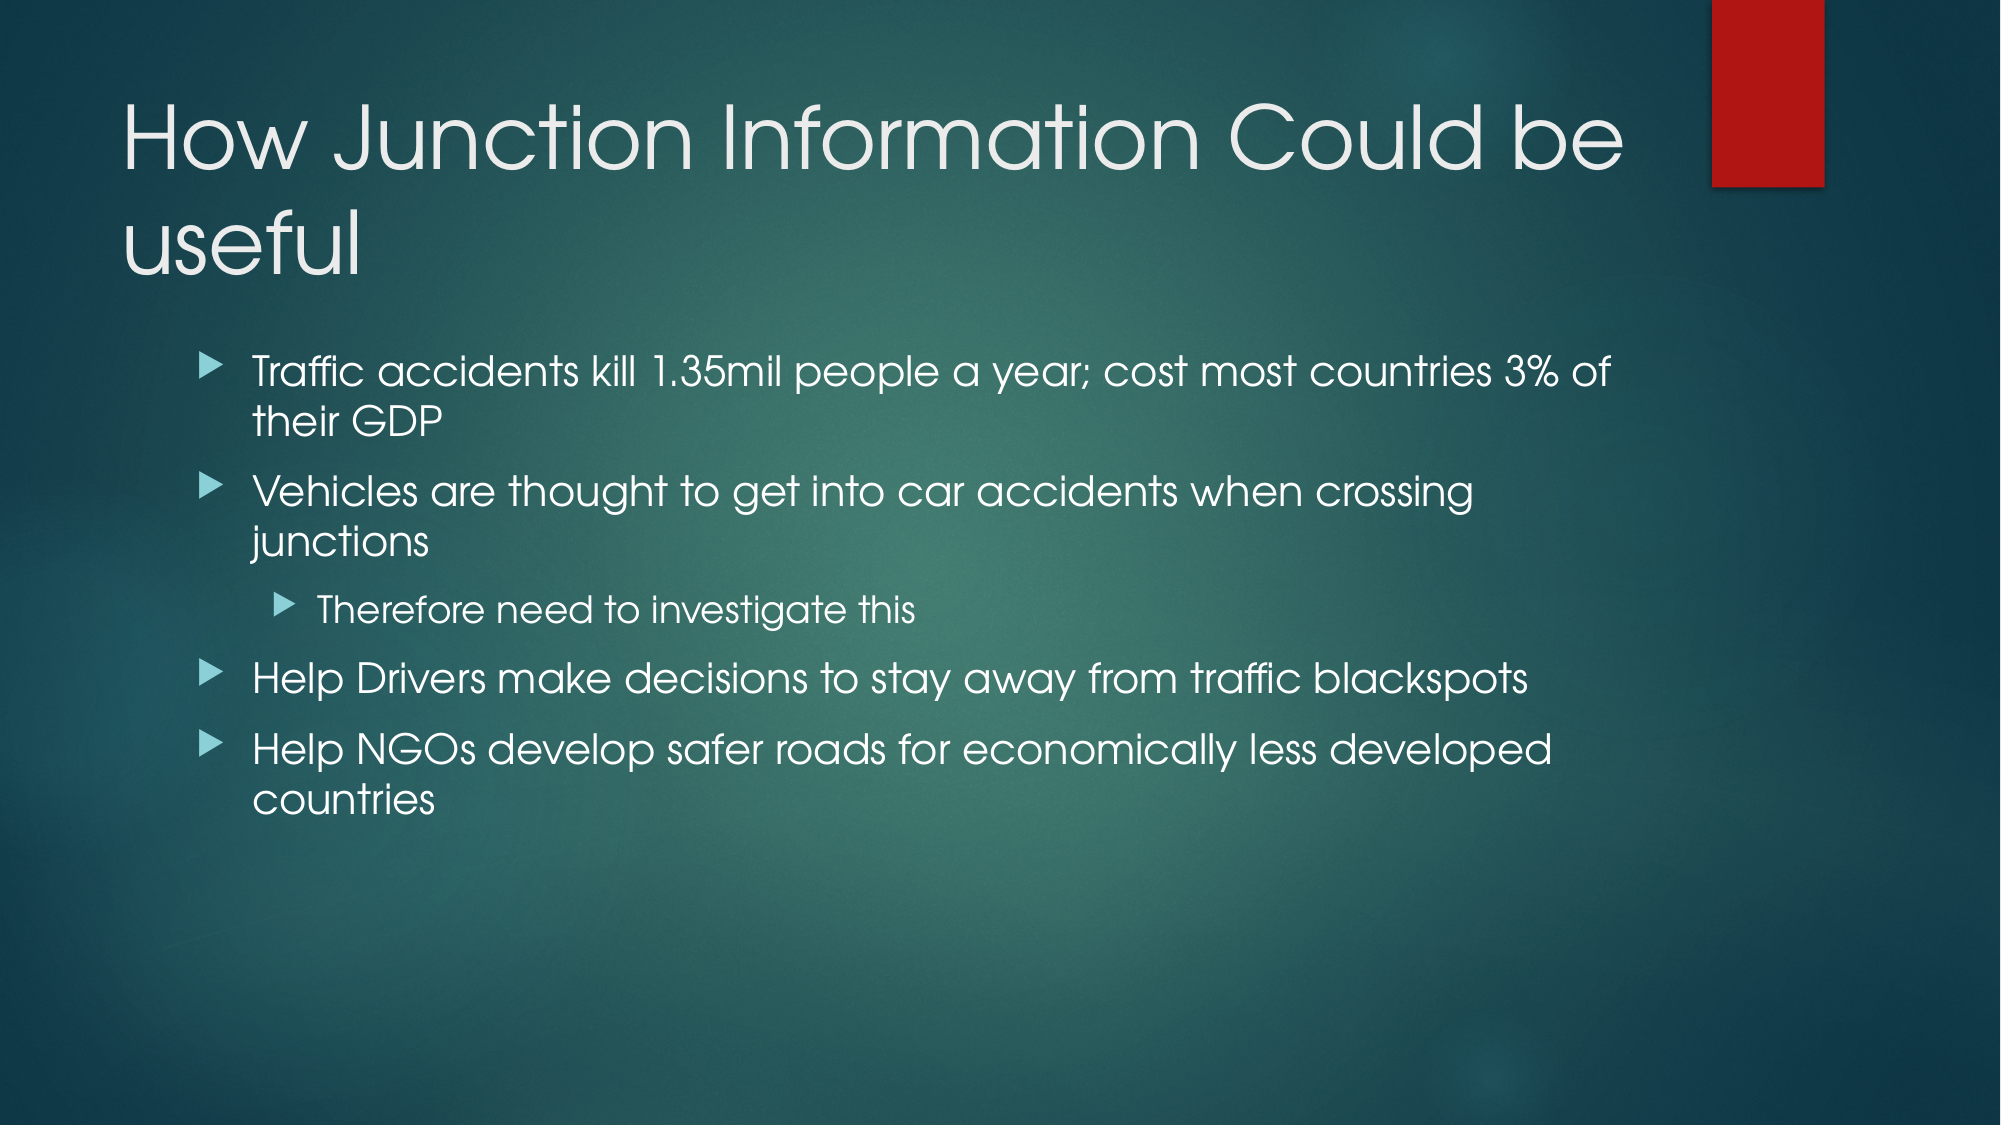

# How Junction Information Could be useful
Traffic accidents kill 1.35mil people a year; cost most countries 3% of their GDP
Vehicles are thought to get into car accidents when crossing junctions
Therefore need to investigate this
Help Drivers make decisions to stay away from traffic blackspots
Help NGOs develop safer roads for economically less developed countries